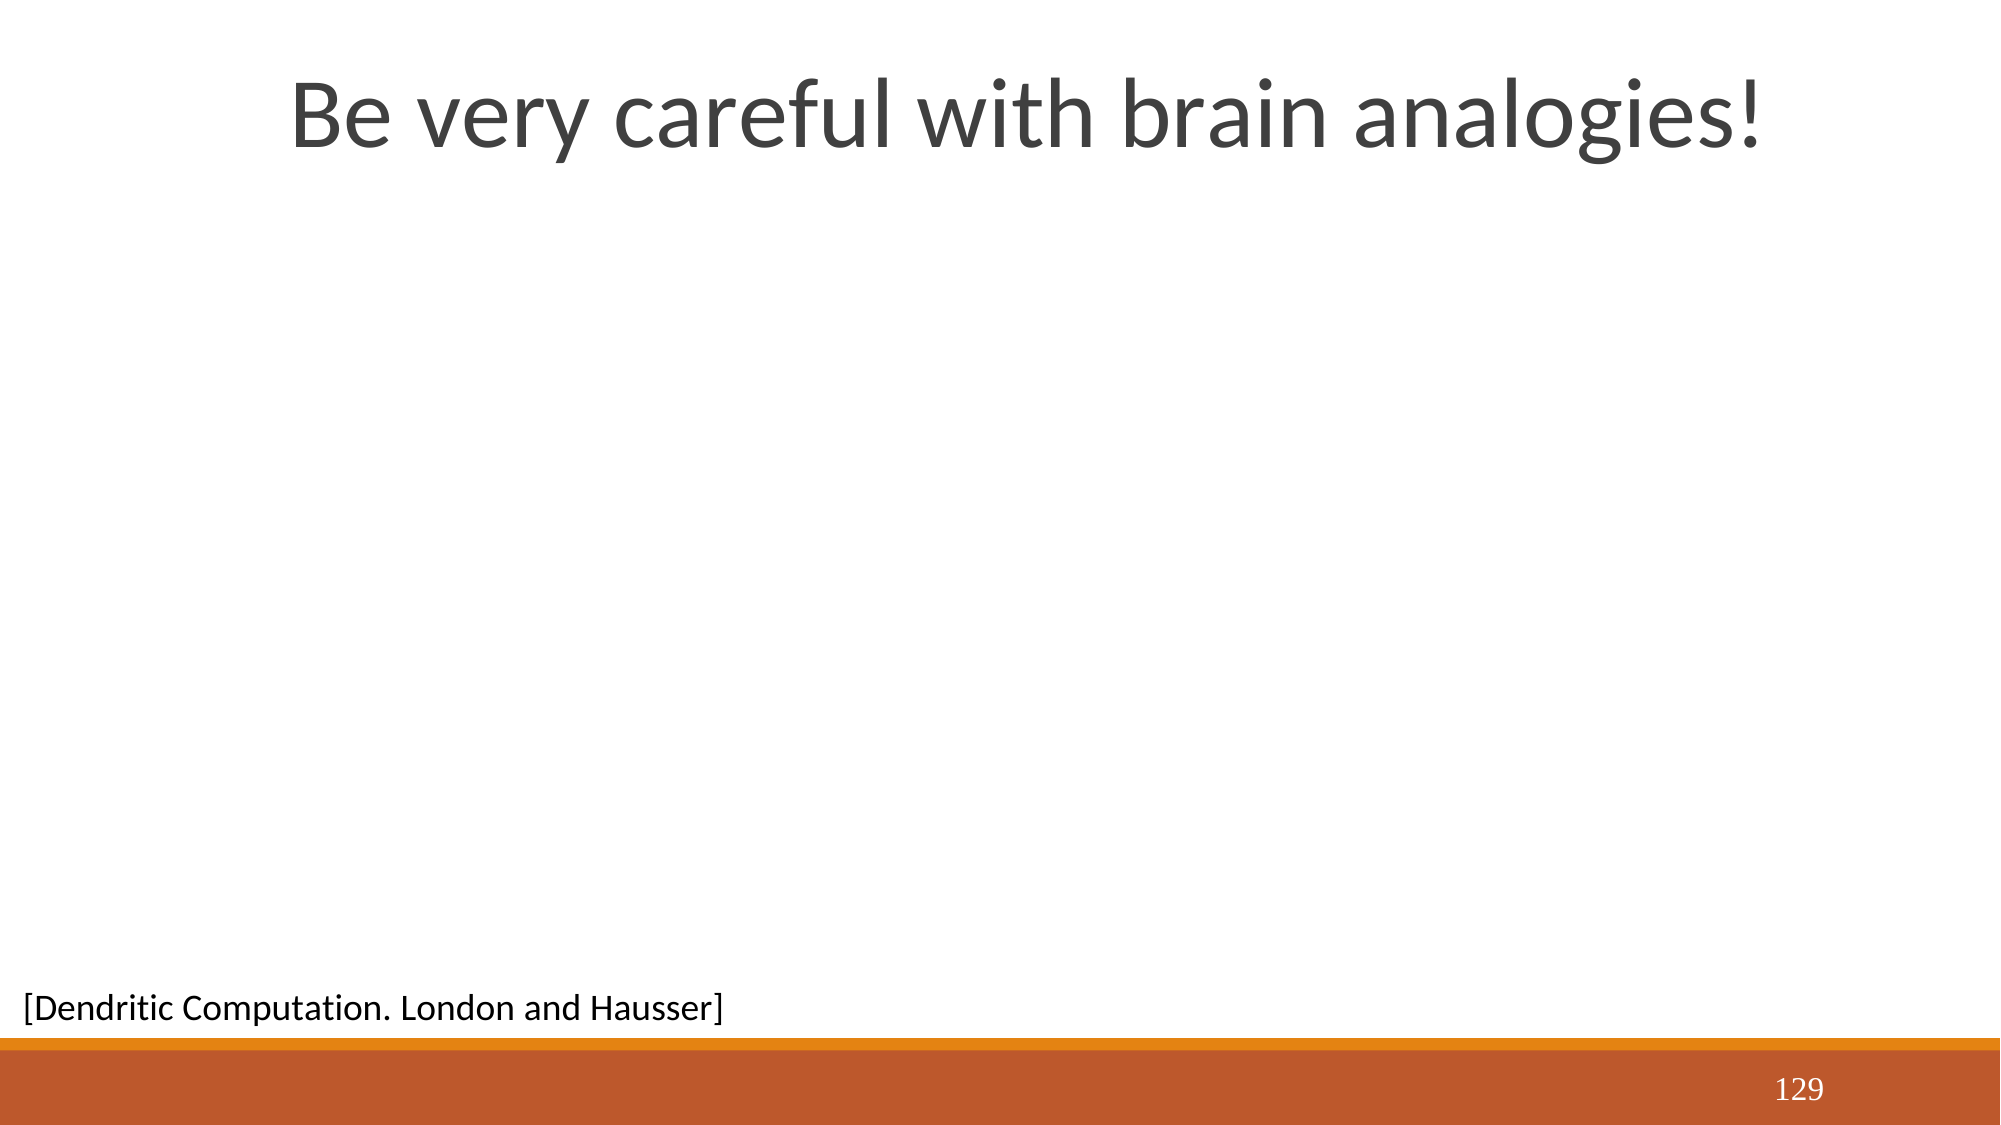

# Be very careful with brain analogies!
Biological Neurons:
Many different types
Dendrites can perform complex non-linear computations
Synapses are not a single weight but a complex non- linear dynamical system
Rate code may not be adequate
[Dendritic Computation. London and Hausser]

129
Justin Johnson
September 18, 2019
Lecture 5 -